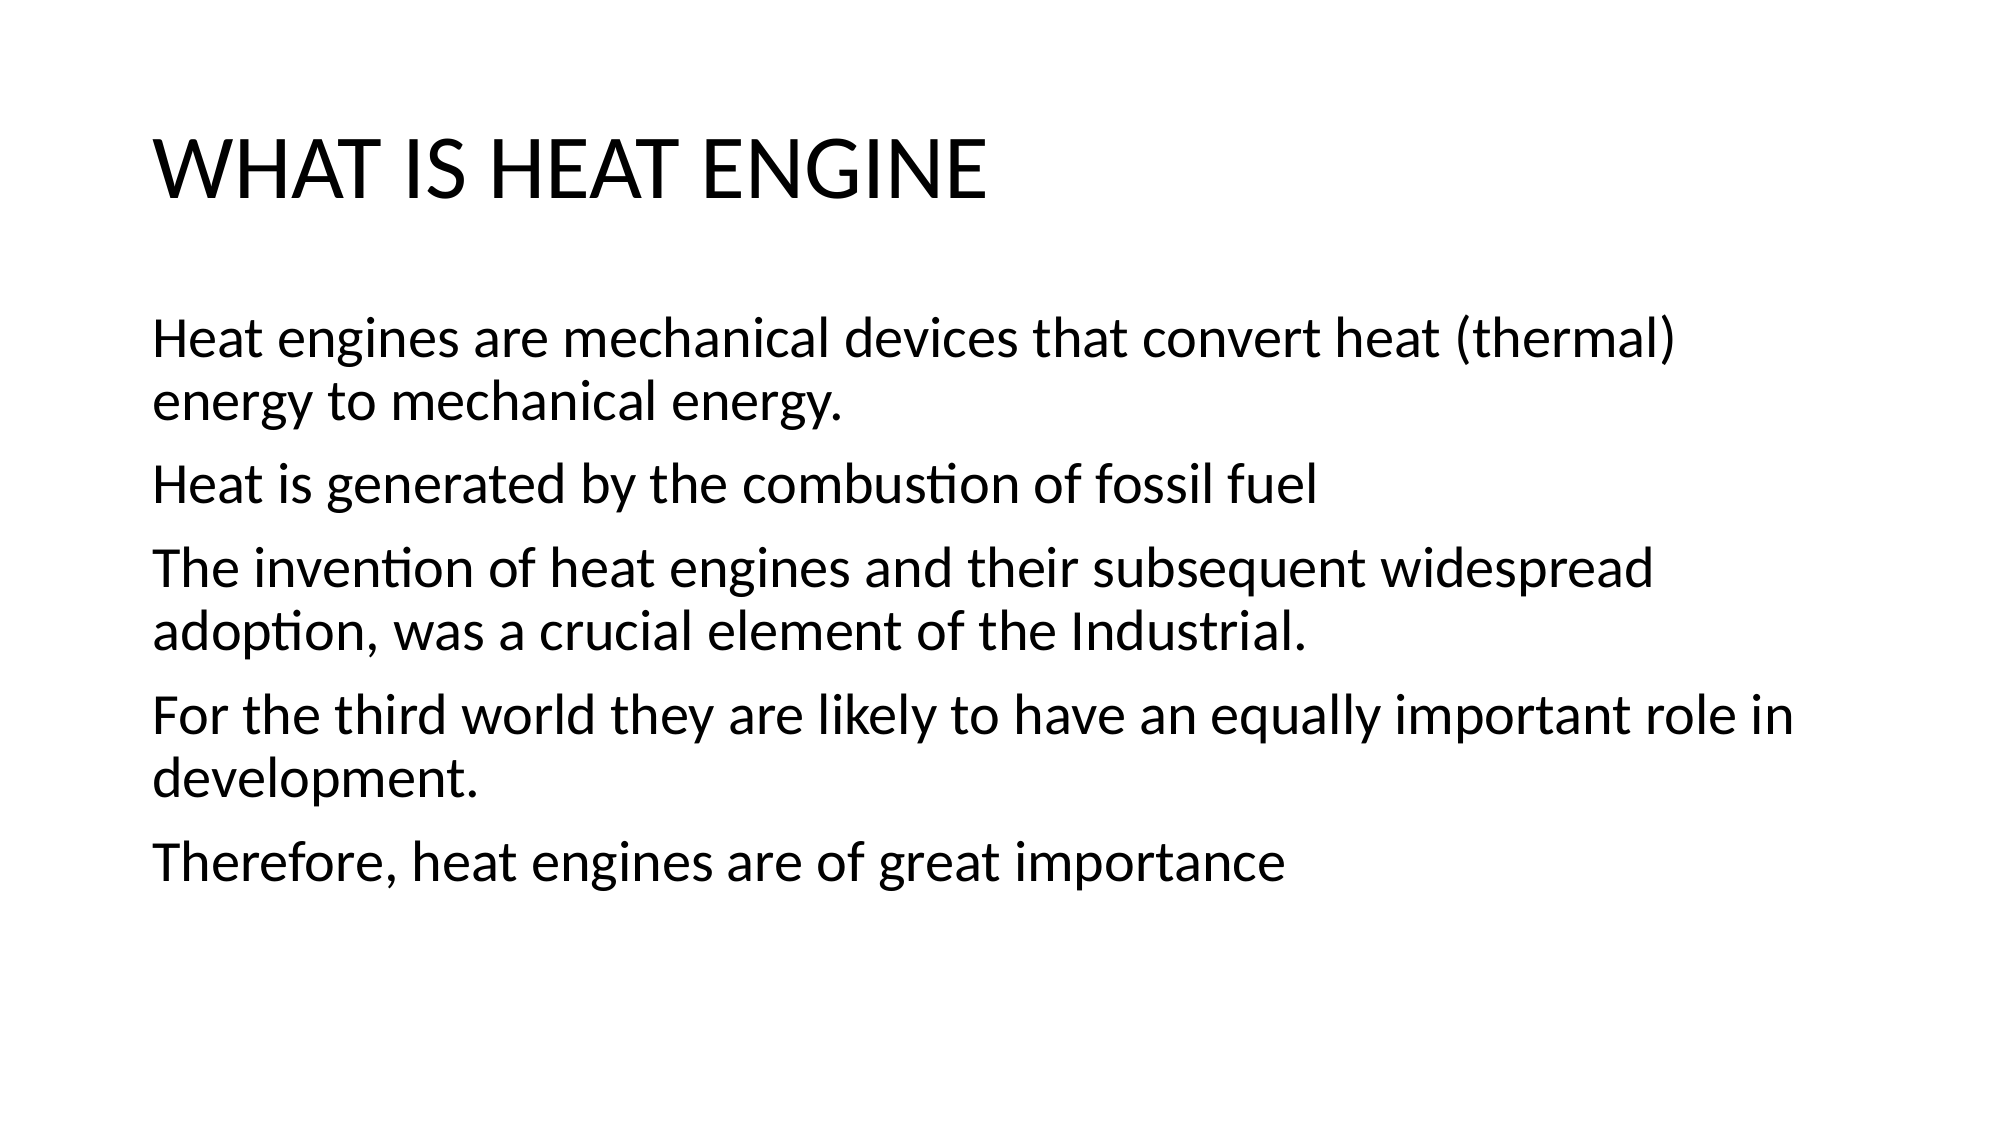

# WHAT IS HEAT ENGINE
Heat engines are mechanical devices that convert heat (thermal) energy to mechanical energy.
Heat is generated by the combustion of fossil fuel
The invention of heat engines and their subsequent widespread adoption, was a crucial element of the Industrial.
For the third world they are likely to have an equally important role in development.
Therefore, heat engines are of great importance